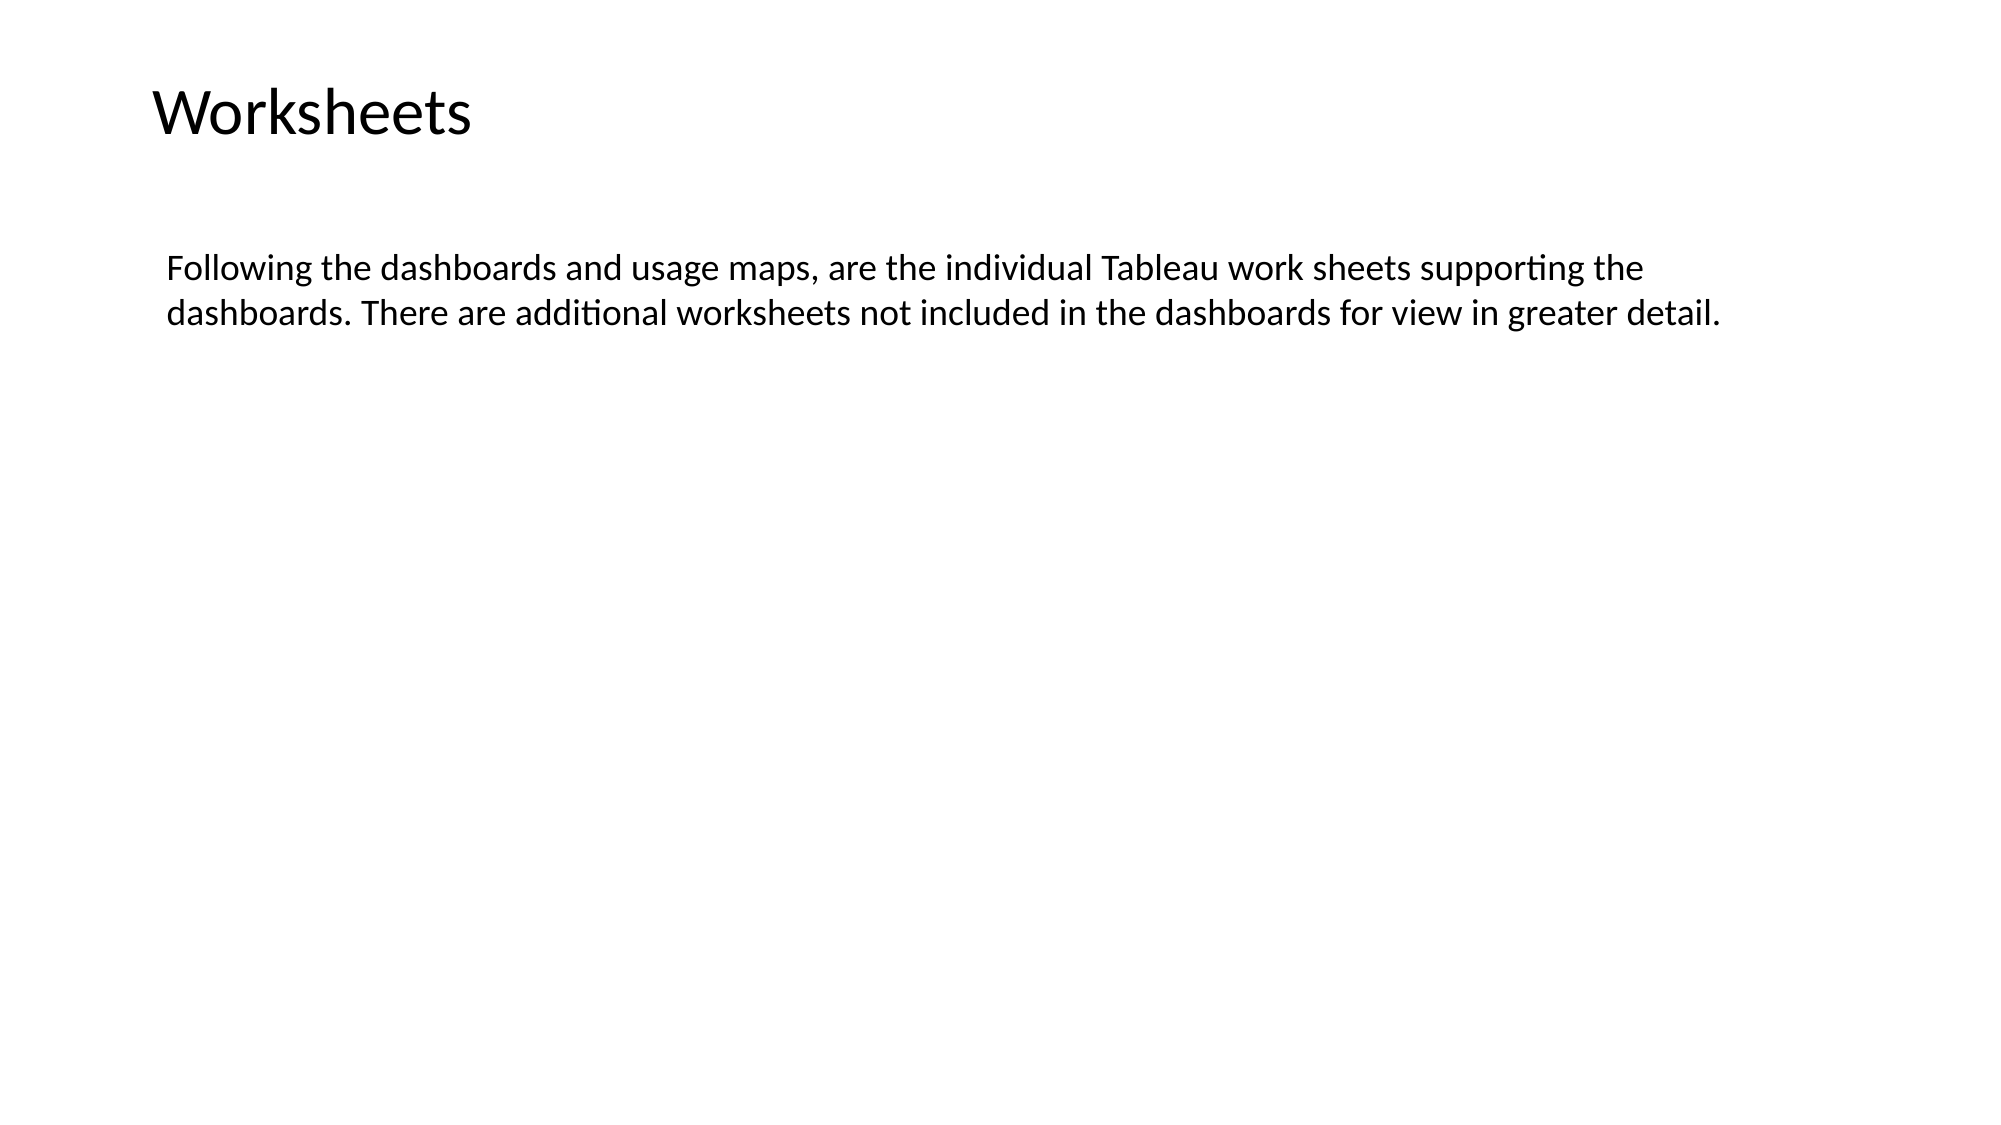

# Worksheets
Following the dashboards and usage maps, are the individual Tableau work sheets supporting the dashboards. There are additional worksheets not included in the dashboards for view in greater detail.